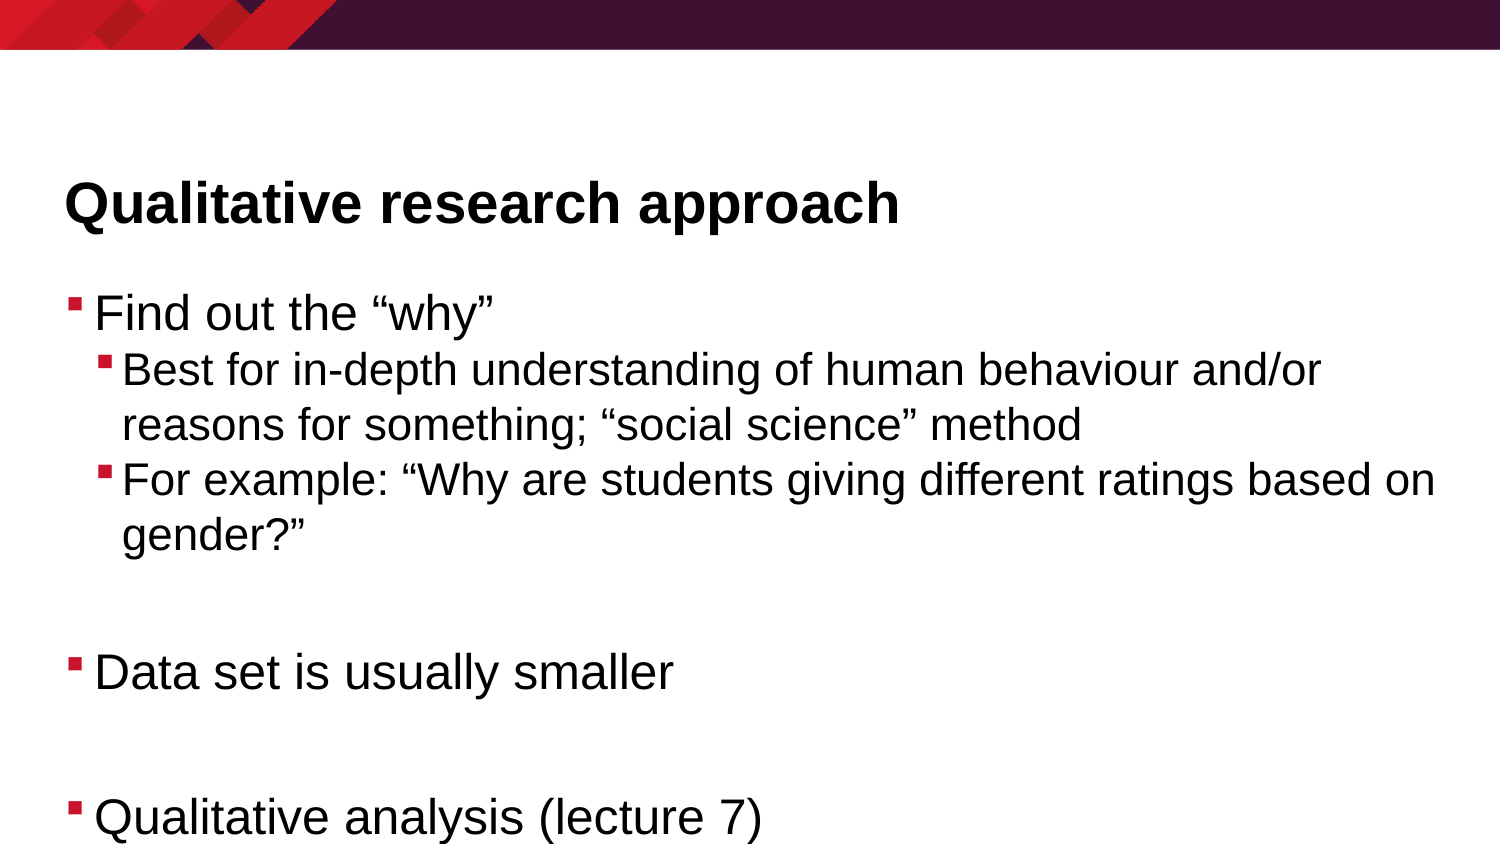

# Qualitative research approach
Find out the “why”
Best for in-depth understanding of human behaviour and/or reasons for something; “social science” method
For example: “Why are students giving different ratings based on gender?”

Data set is usually smaller

Qualitative analysis (lecture 7)